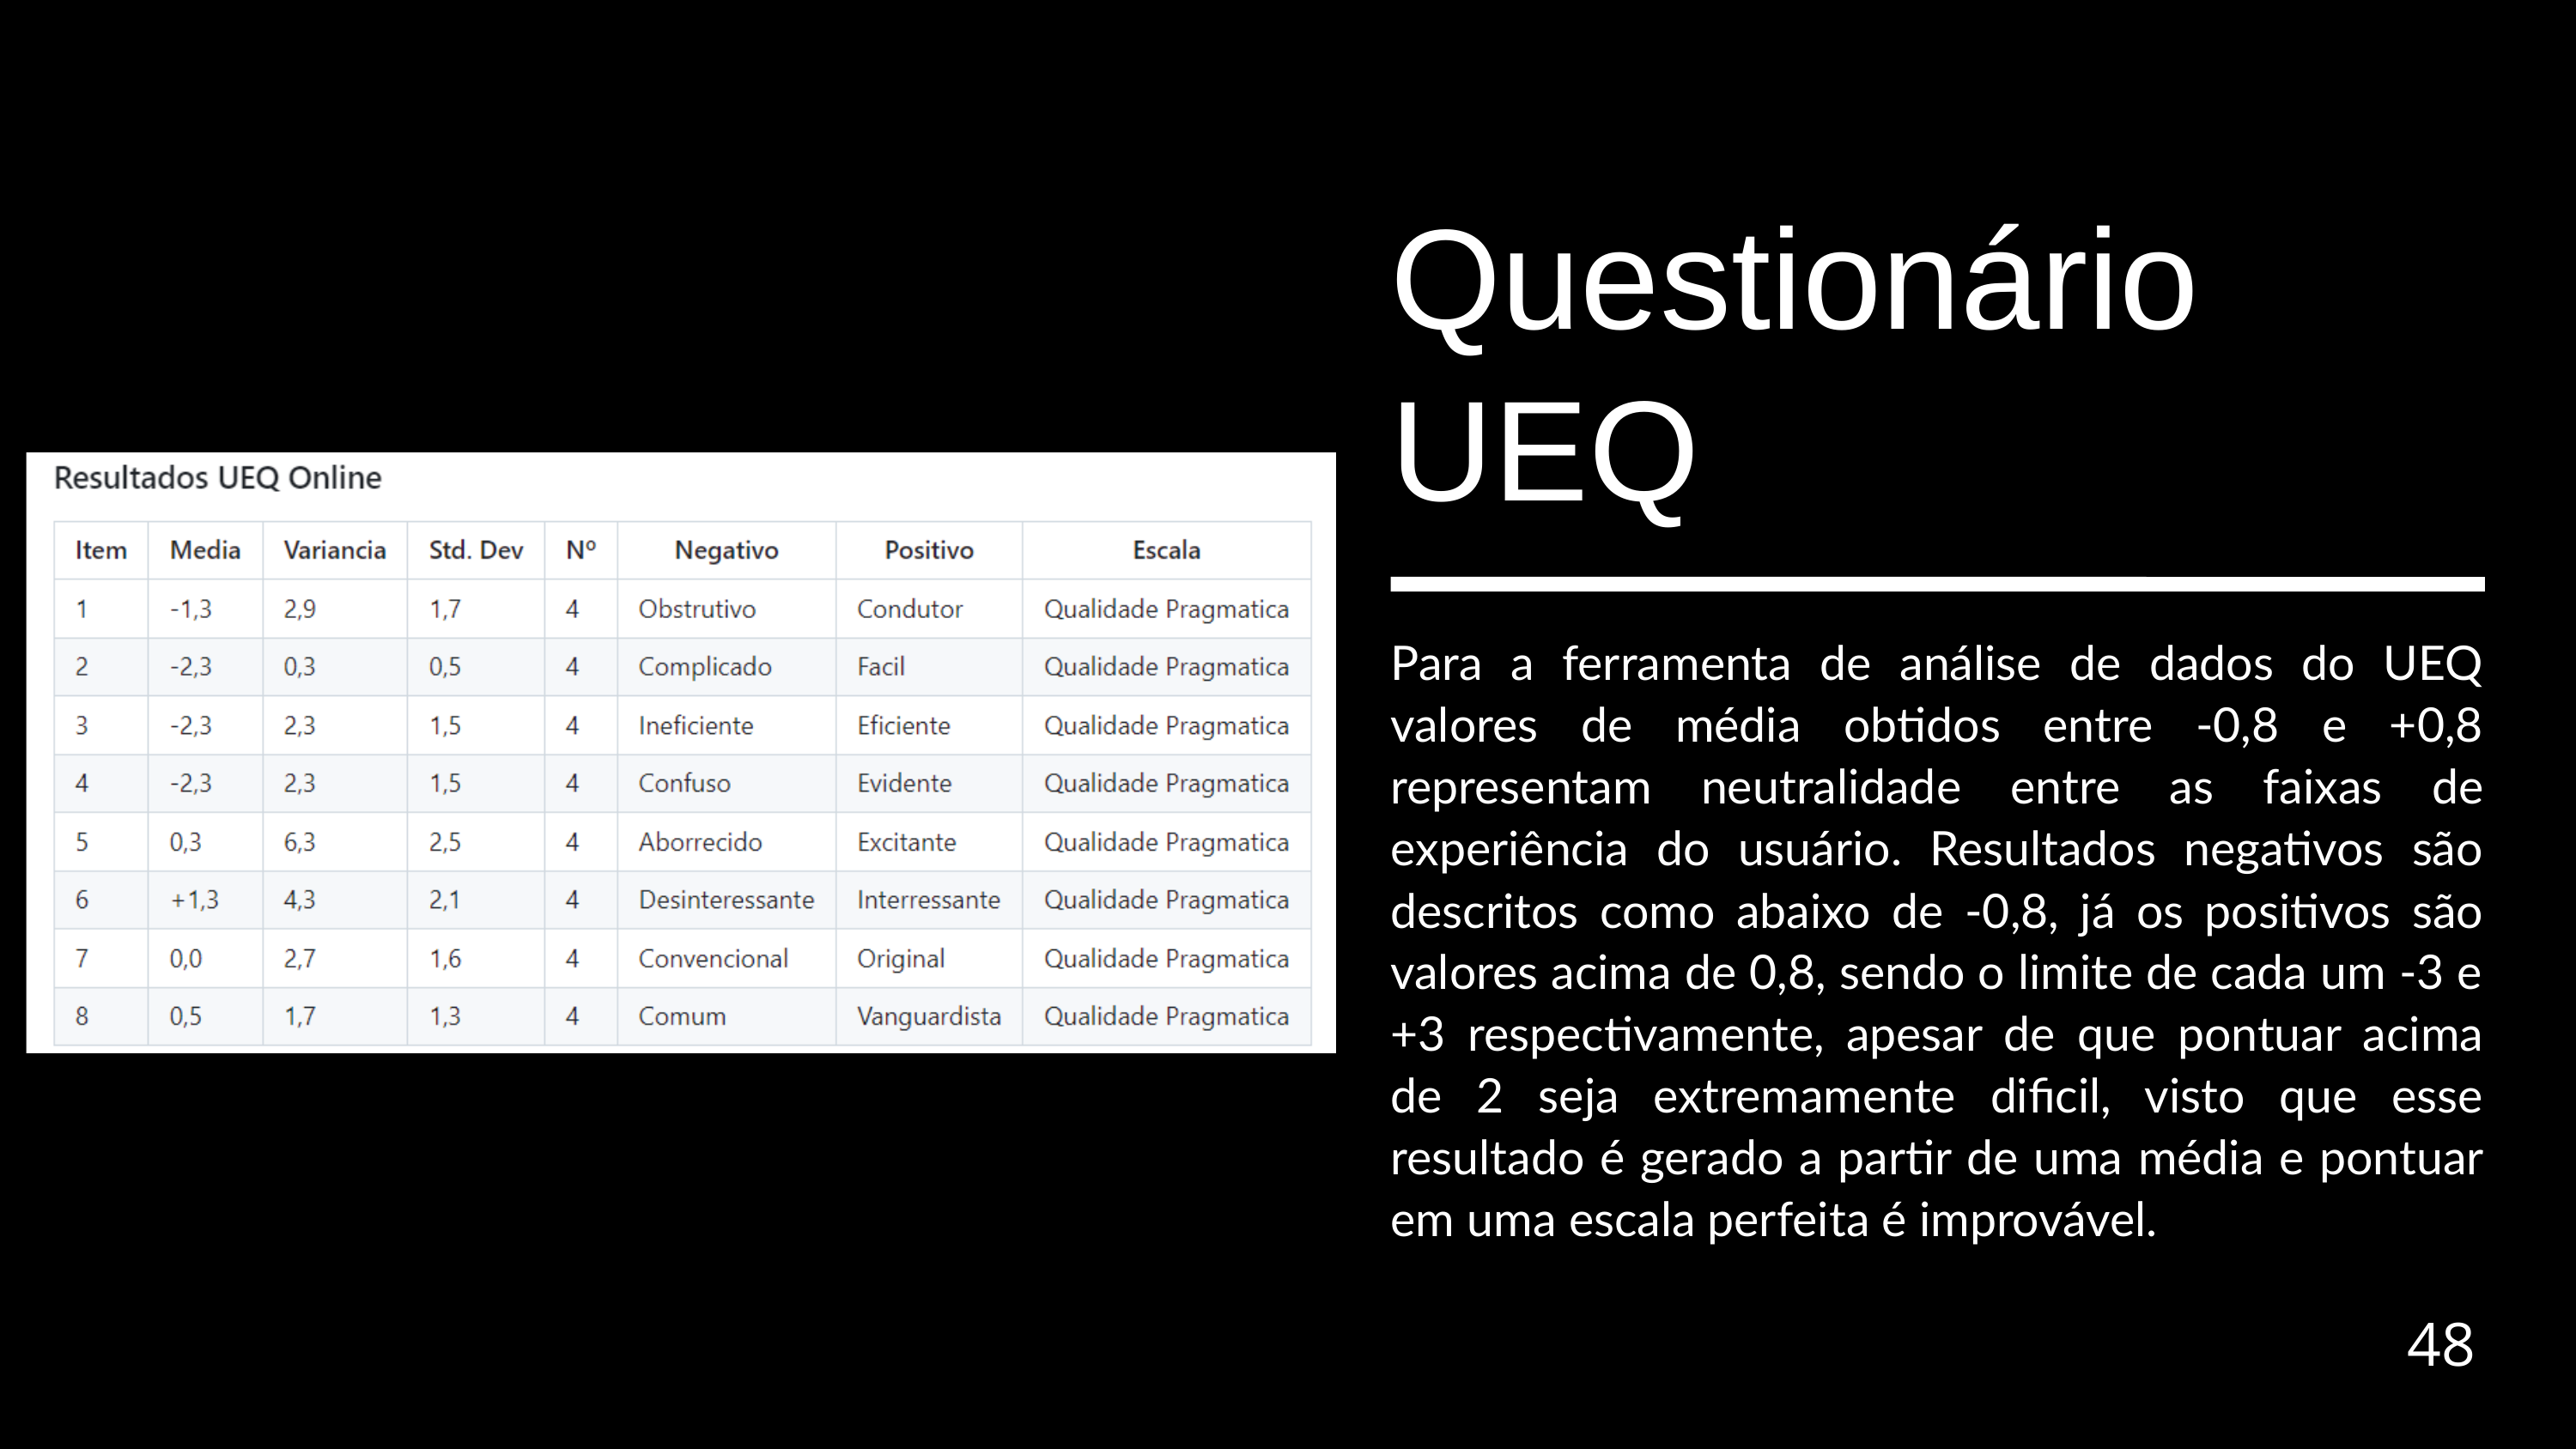

Questionário UEQ

Para a ferramenta de análise de dados do UEQ valores de média obtidos entre -0,8 e +0,8 representam neutralidade entre as faixas de experiência do usuário. Resultados negativos são descritos como abaixo de -0,8, já os positivos são valores acima de 0,8, sendo o limite de cada um -3 e +3 respectivamente, apesar de que pontuar acima de 2 seja extremamente dificil, visto que esse resultado é gerado a partir de uma média e pontuar em uma escala perfeita é improvável.
48